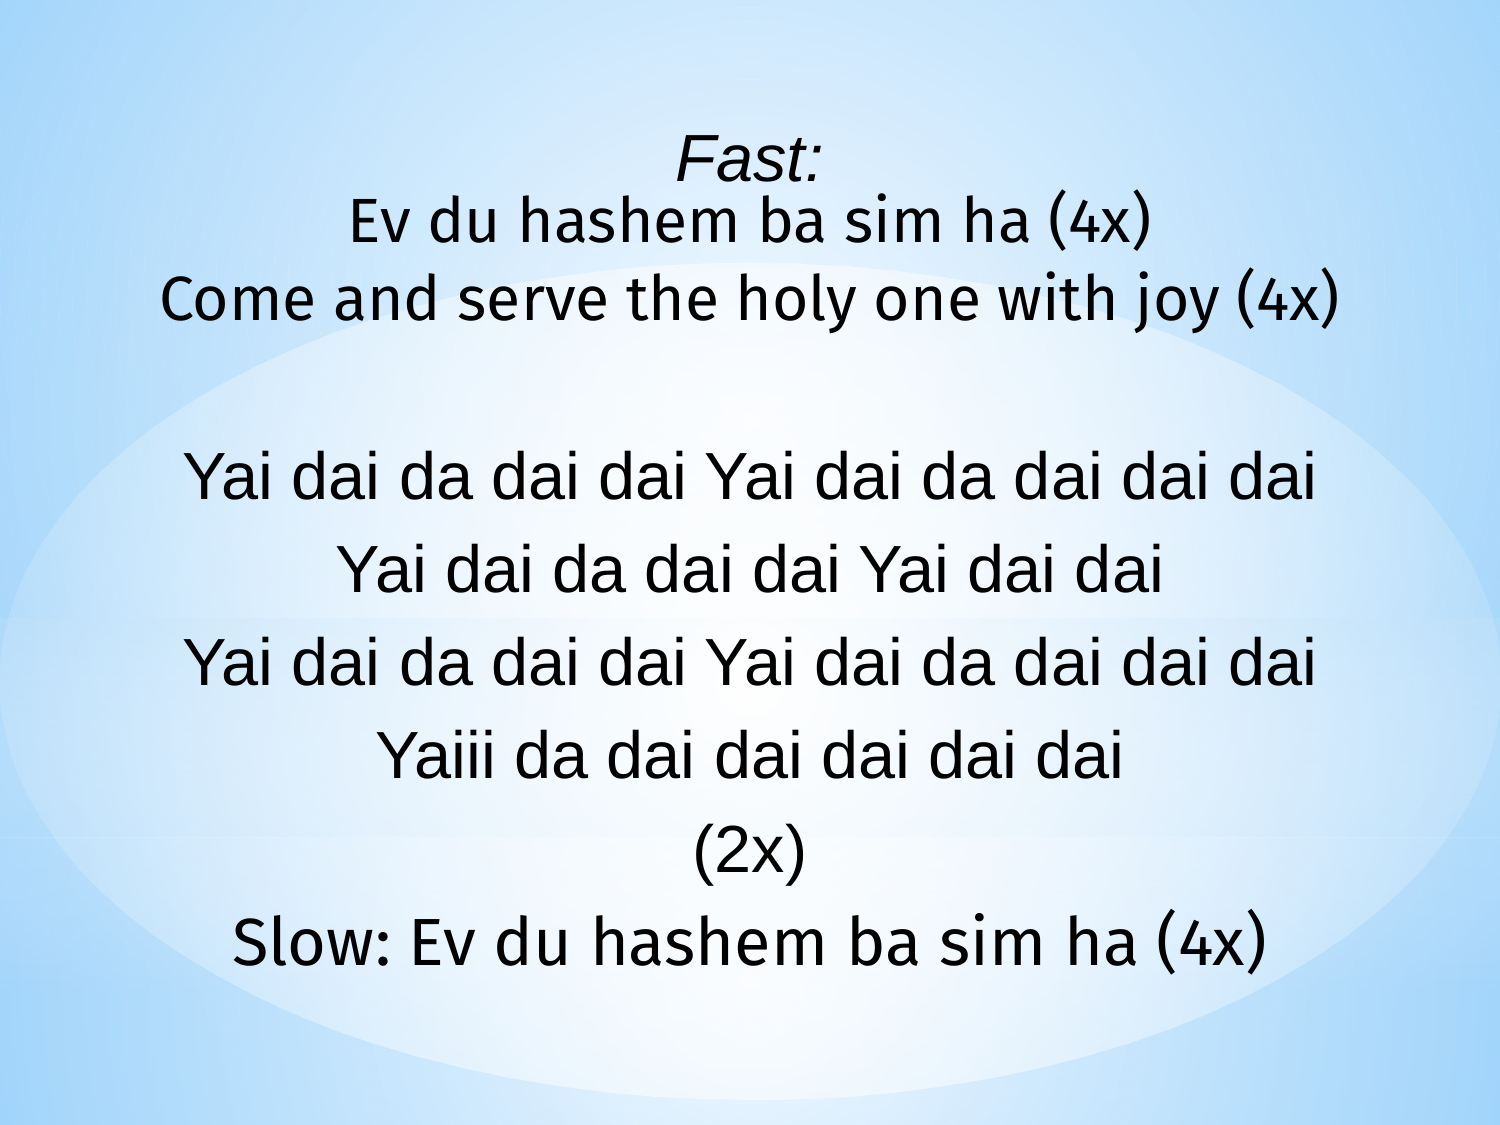

Fast:
Ev du hashem ba sim ha (4x)
Come and serve the holy one with joy (4x)

Yai dai da dai dai Yai dai da dai dai dai
Yai dai da dai dai Yai dai dai
Yai dai da dai dai Yai dai da dai dai dai
Yaiii da dai dai dai dai dai
(2x)
Slow: Ev du hashem ba sim ha (4x)